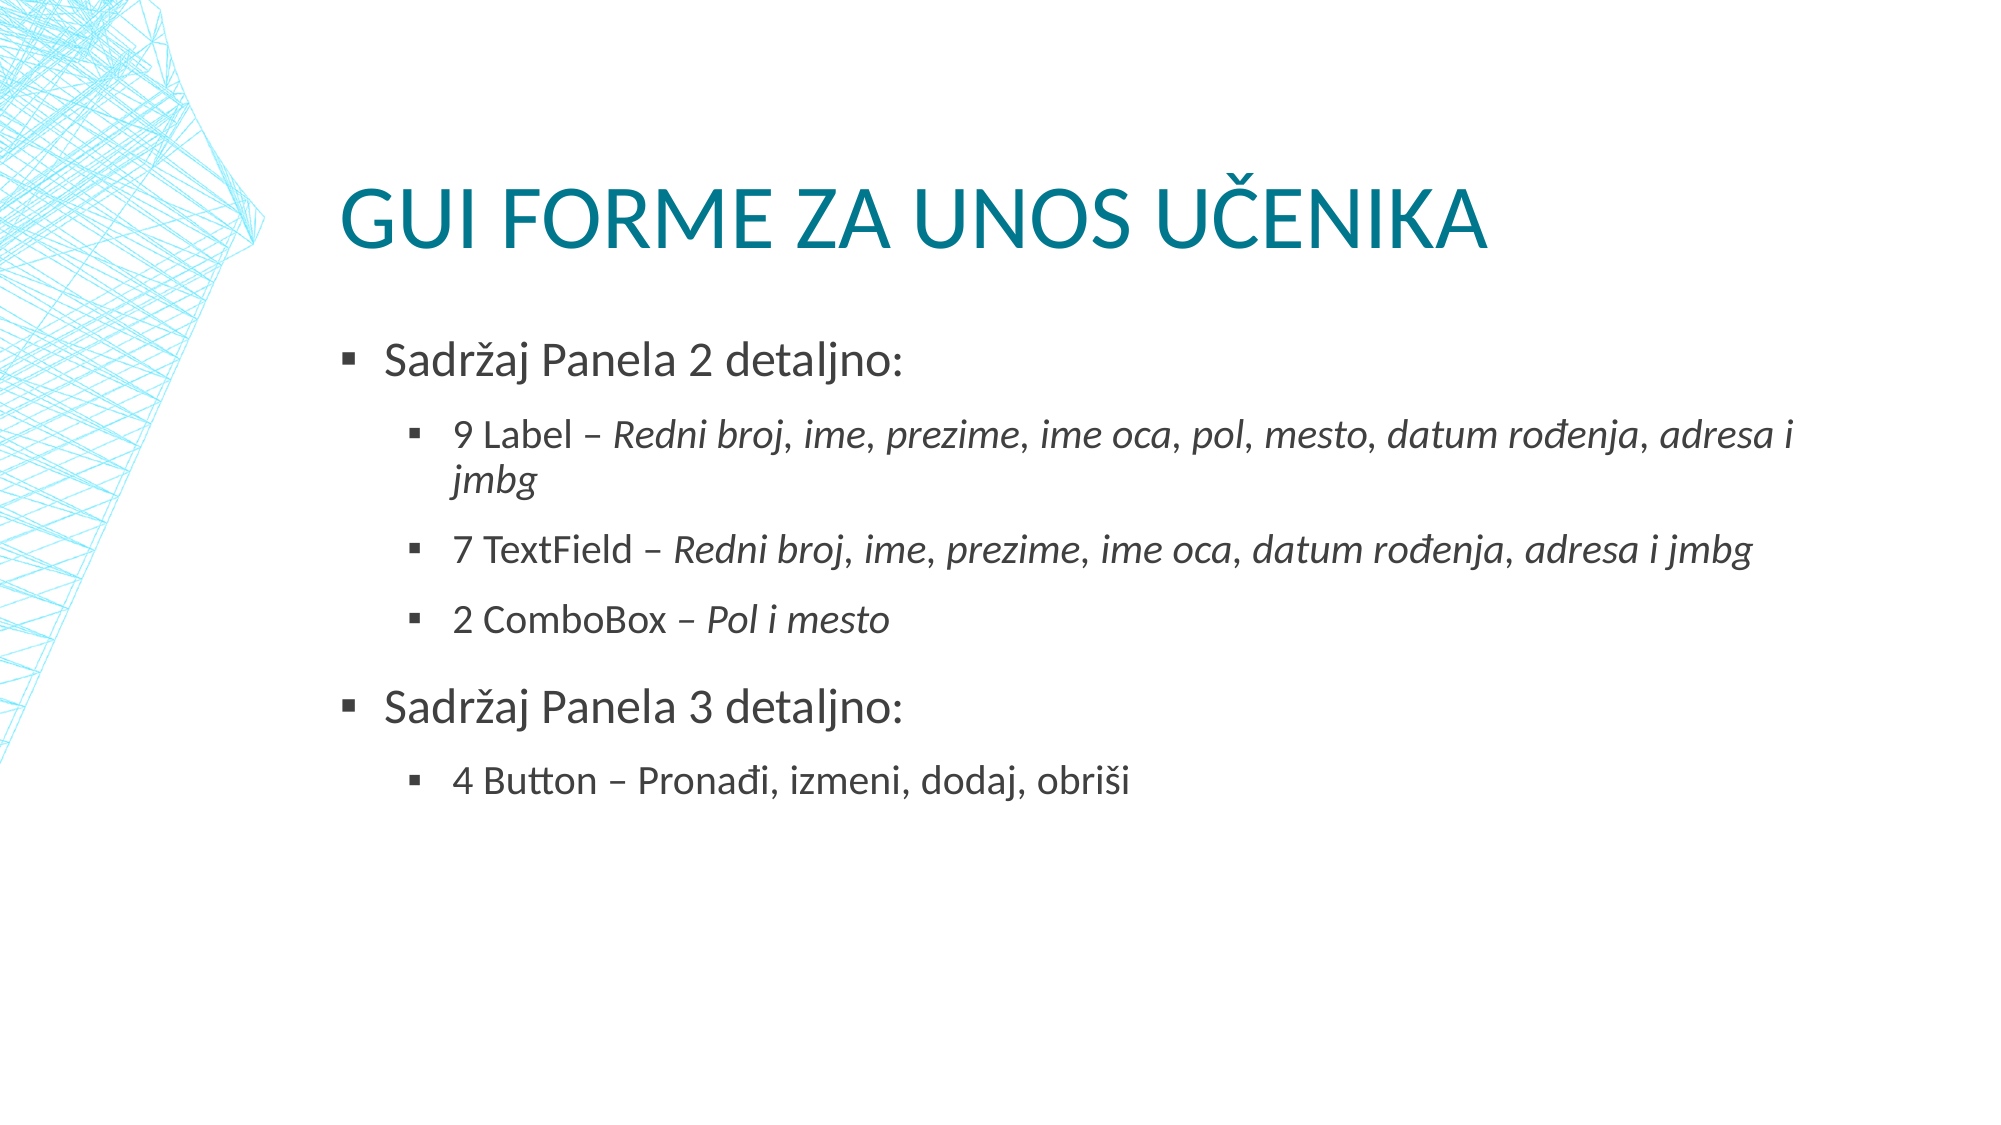

# GUI Forme za unos učenika
Sadržaj Panela 2 detaljno:
9 Label – Redni broj, ime, prezime, ime oca, pol, mesto, datum rođenja, adresa i jmbg
7 TextField – Redni broj, ime, prezime, ime oca, datum rođenja, adresa i jmbg
2 ComboBox – Pol i mesto
Sadržaj Panela 3 detaljno:
4 Button – Pronađi, izmeni, dodaj, obriši